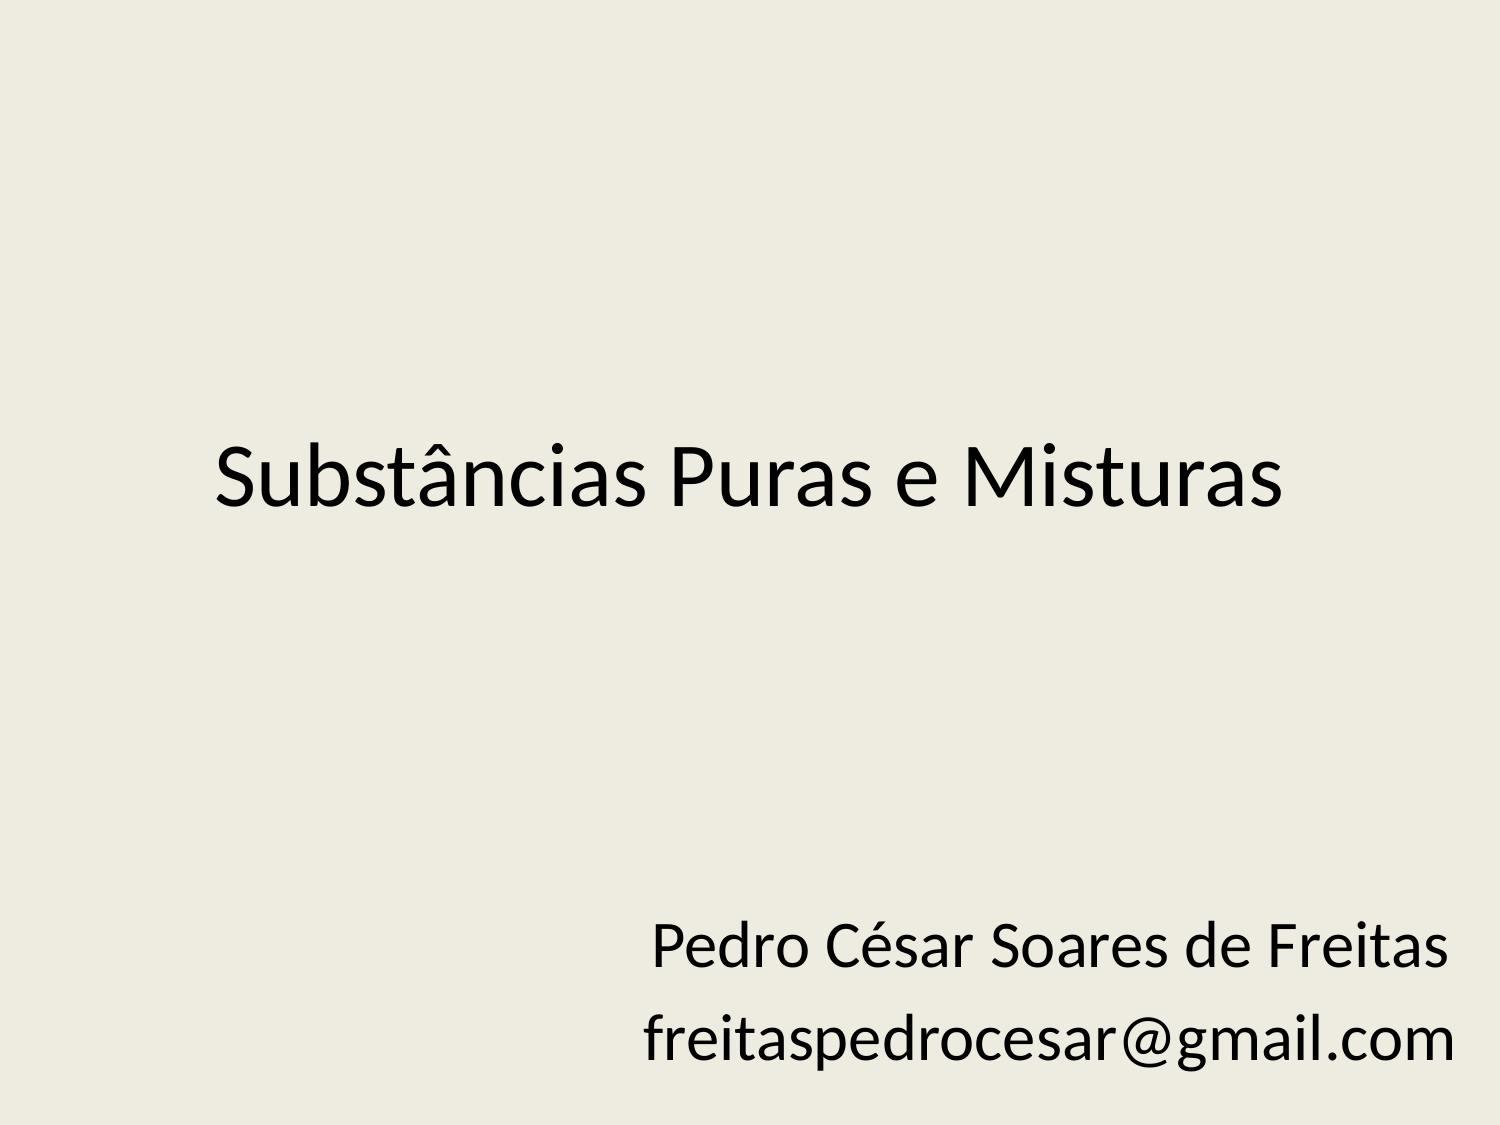

# Substâncias Puras e Misturas
Pedro César Soares de Freitas
freitaspedrocesar@gmail.com